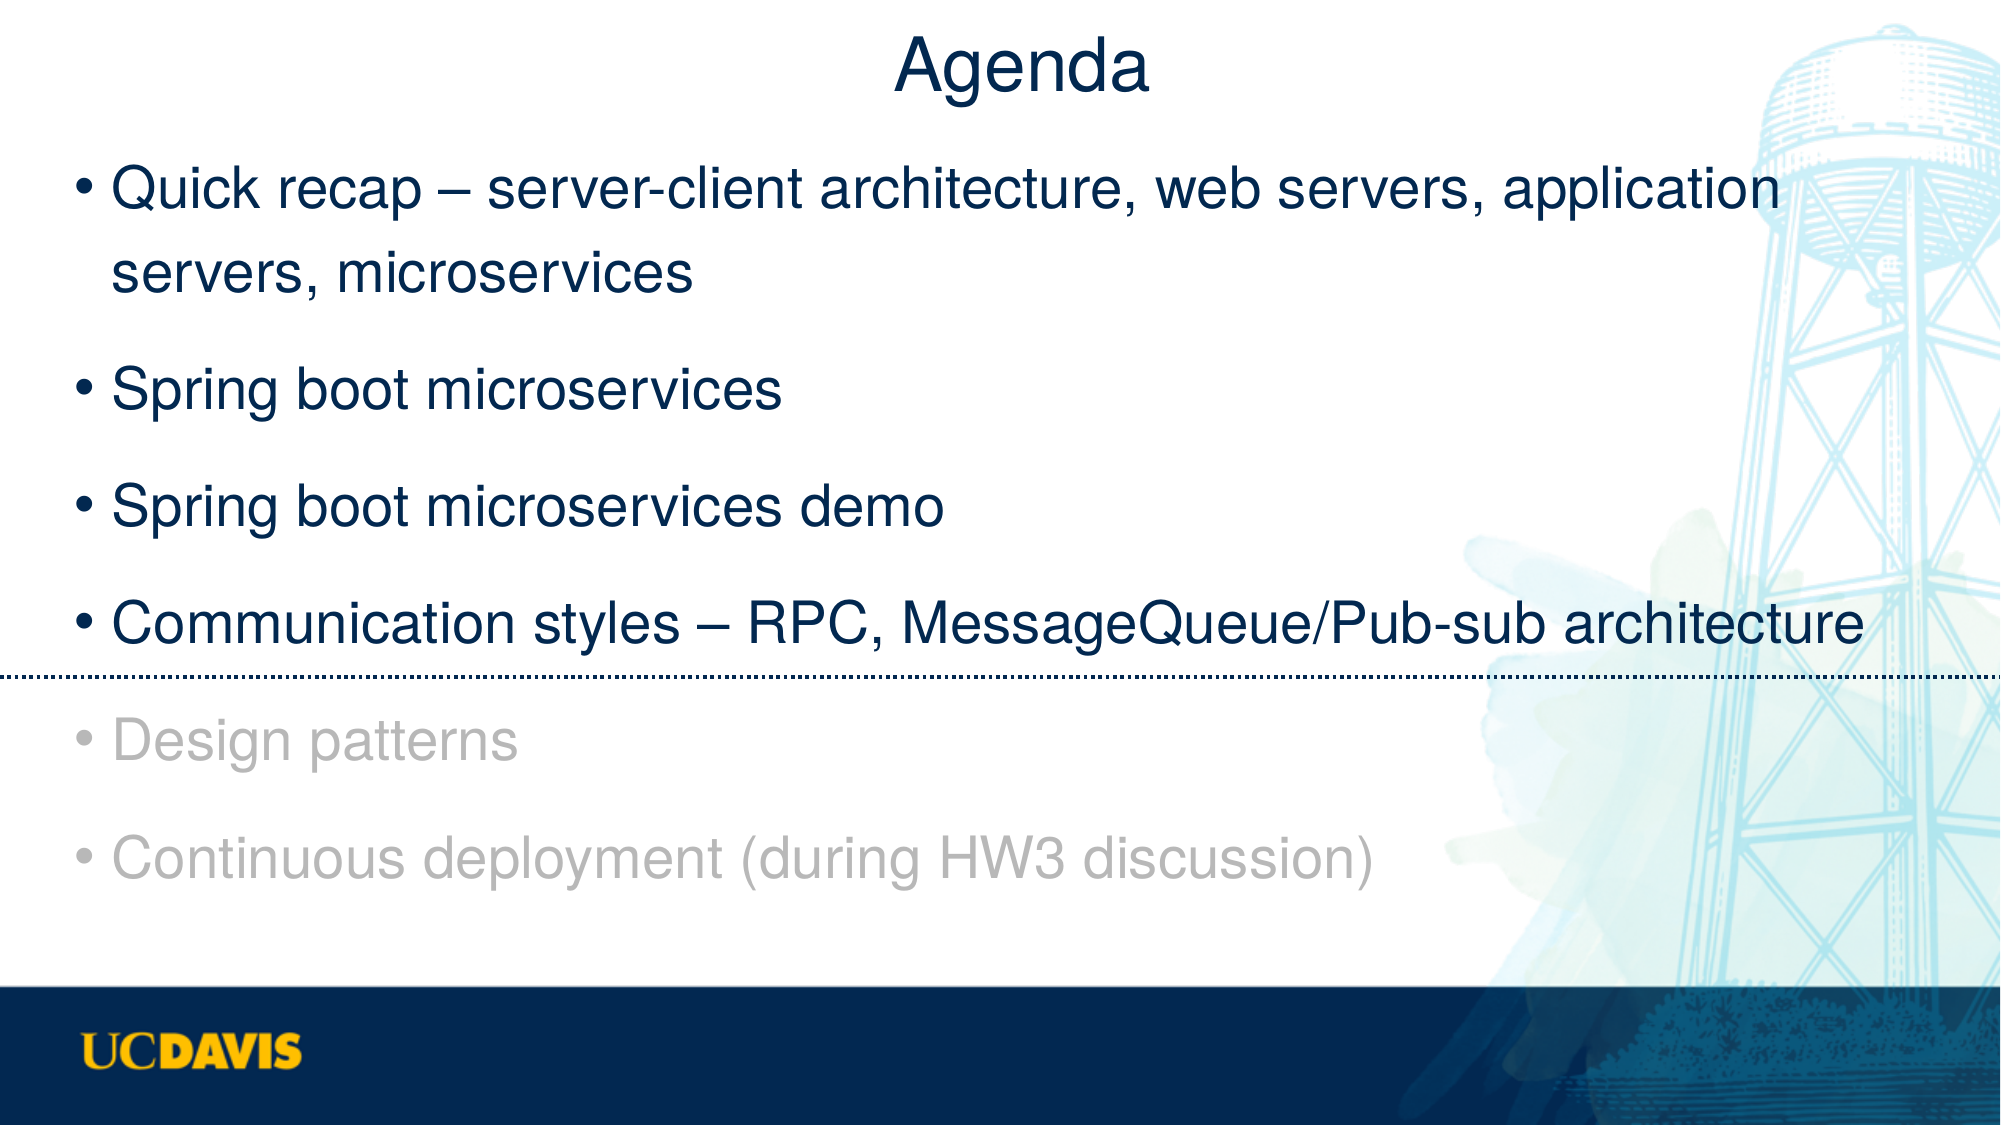

# Agenda
Quick recap – server-client architecture, web servers, application servers, microservices
Spring boot microservices
Spring boot microservices demo
Communication styles – RPC, MessageQueue/Pub-sub architecture
Design patterns
Continuous deployment (during HW3 discussion)